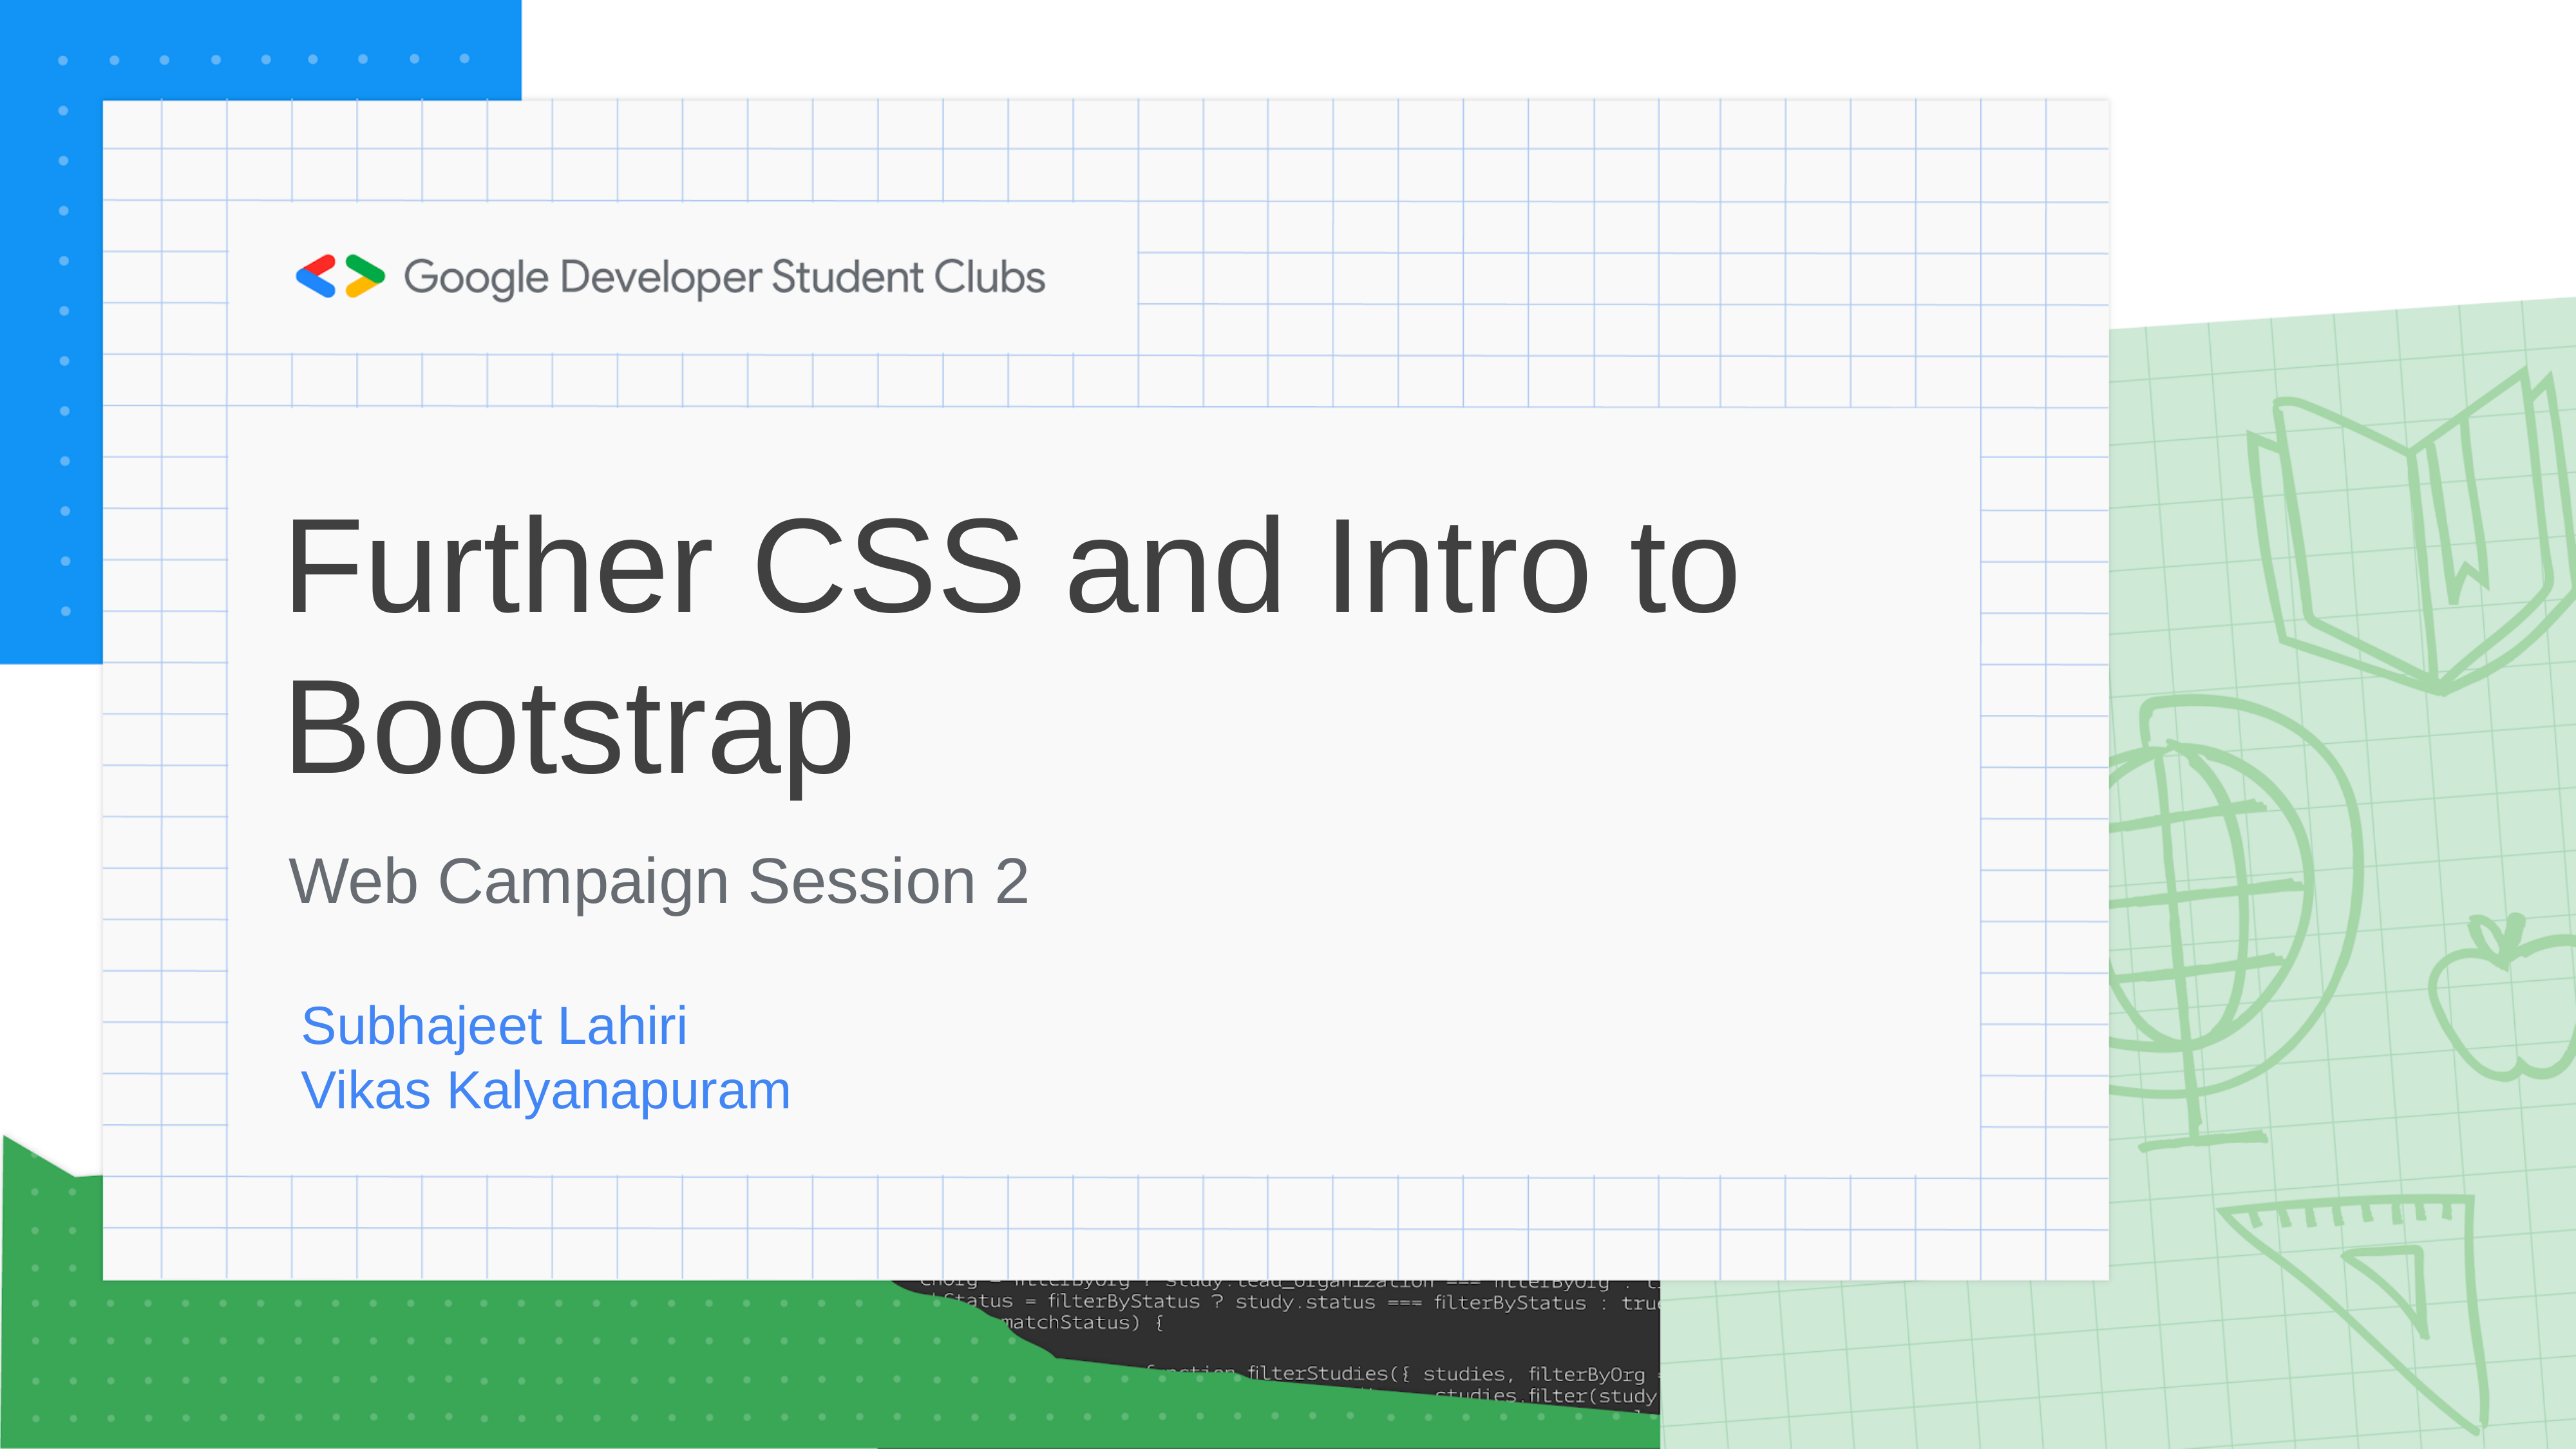

# Further CSS and Intro to Bootstrap
Web Campaign Session 2
Subhajeet Lahiri
Vikas Kalyanapuram